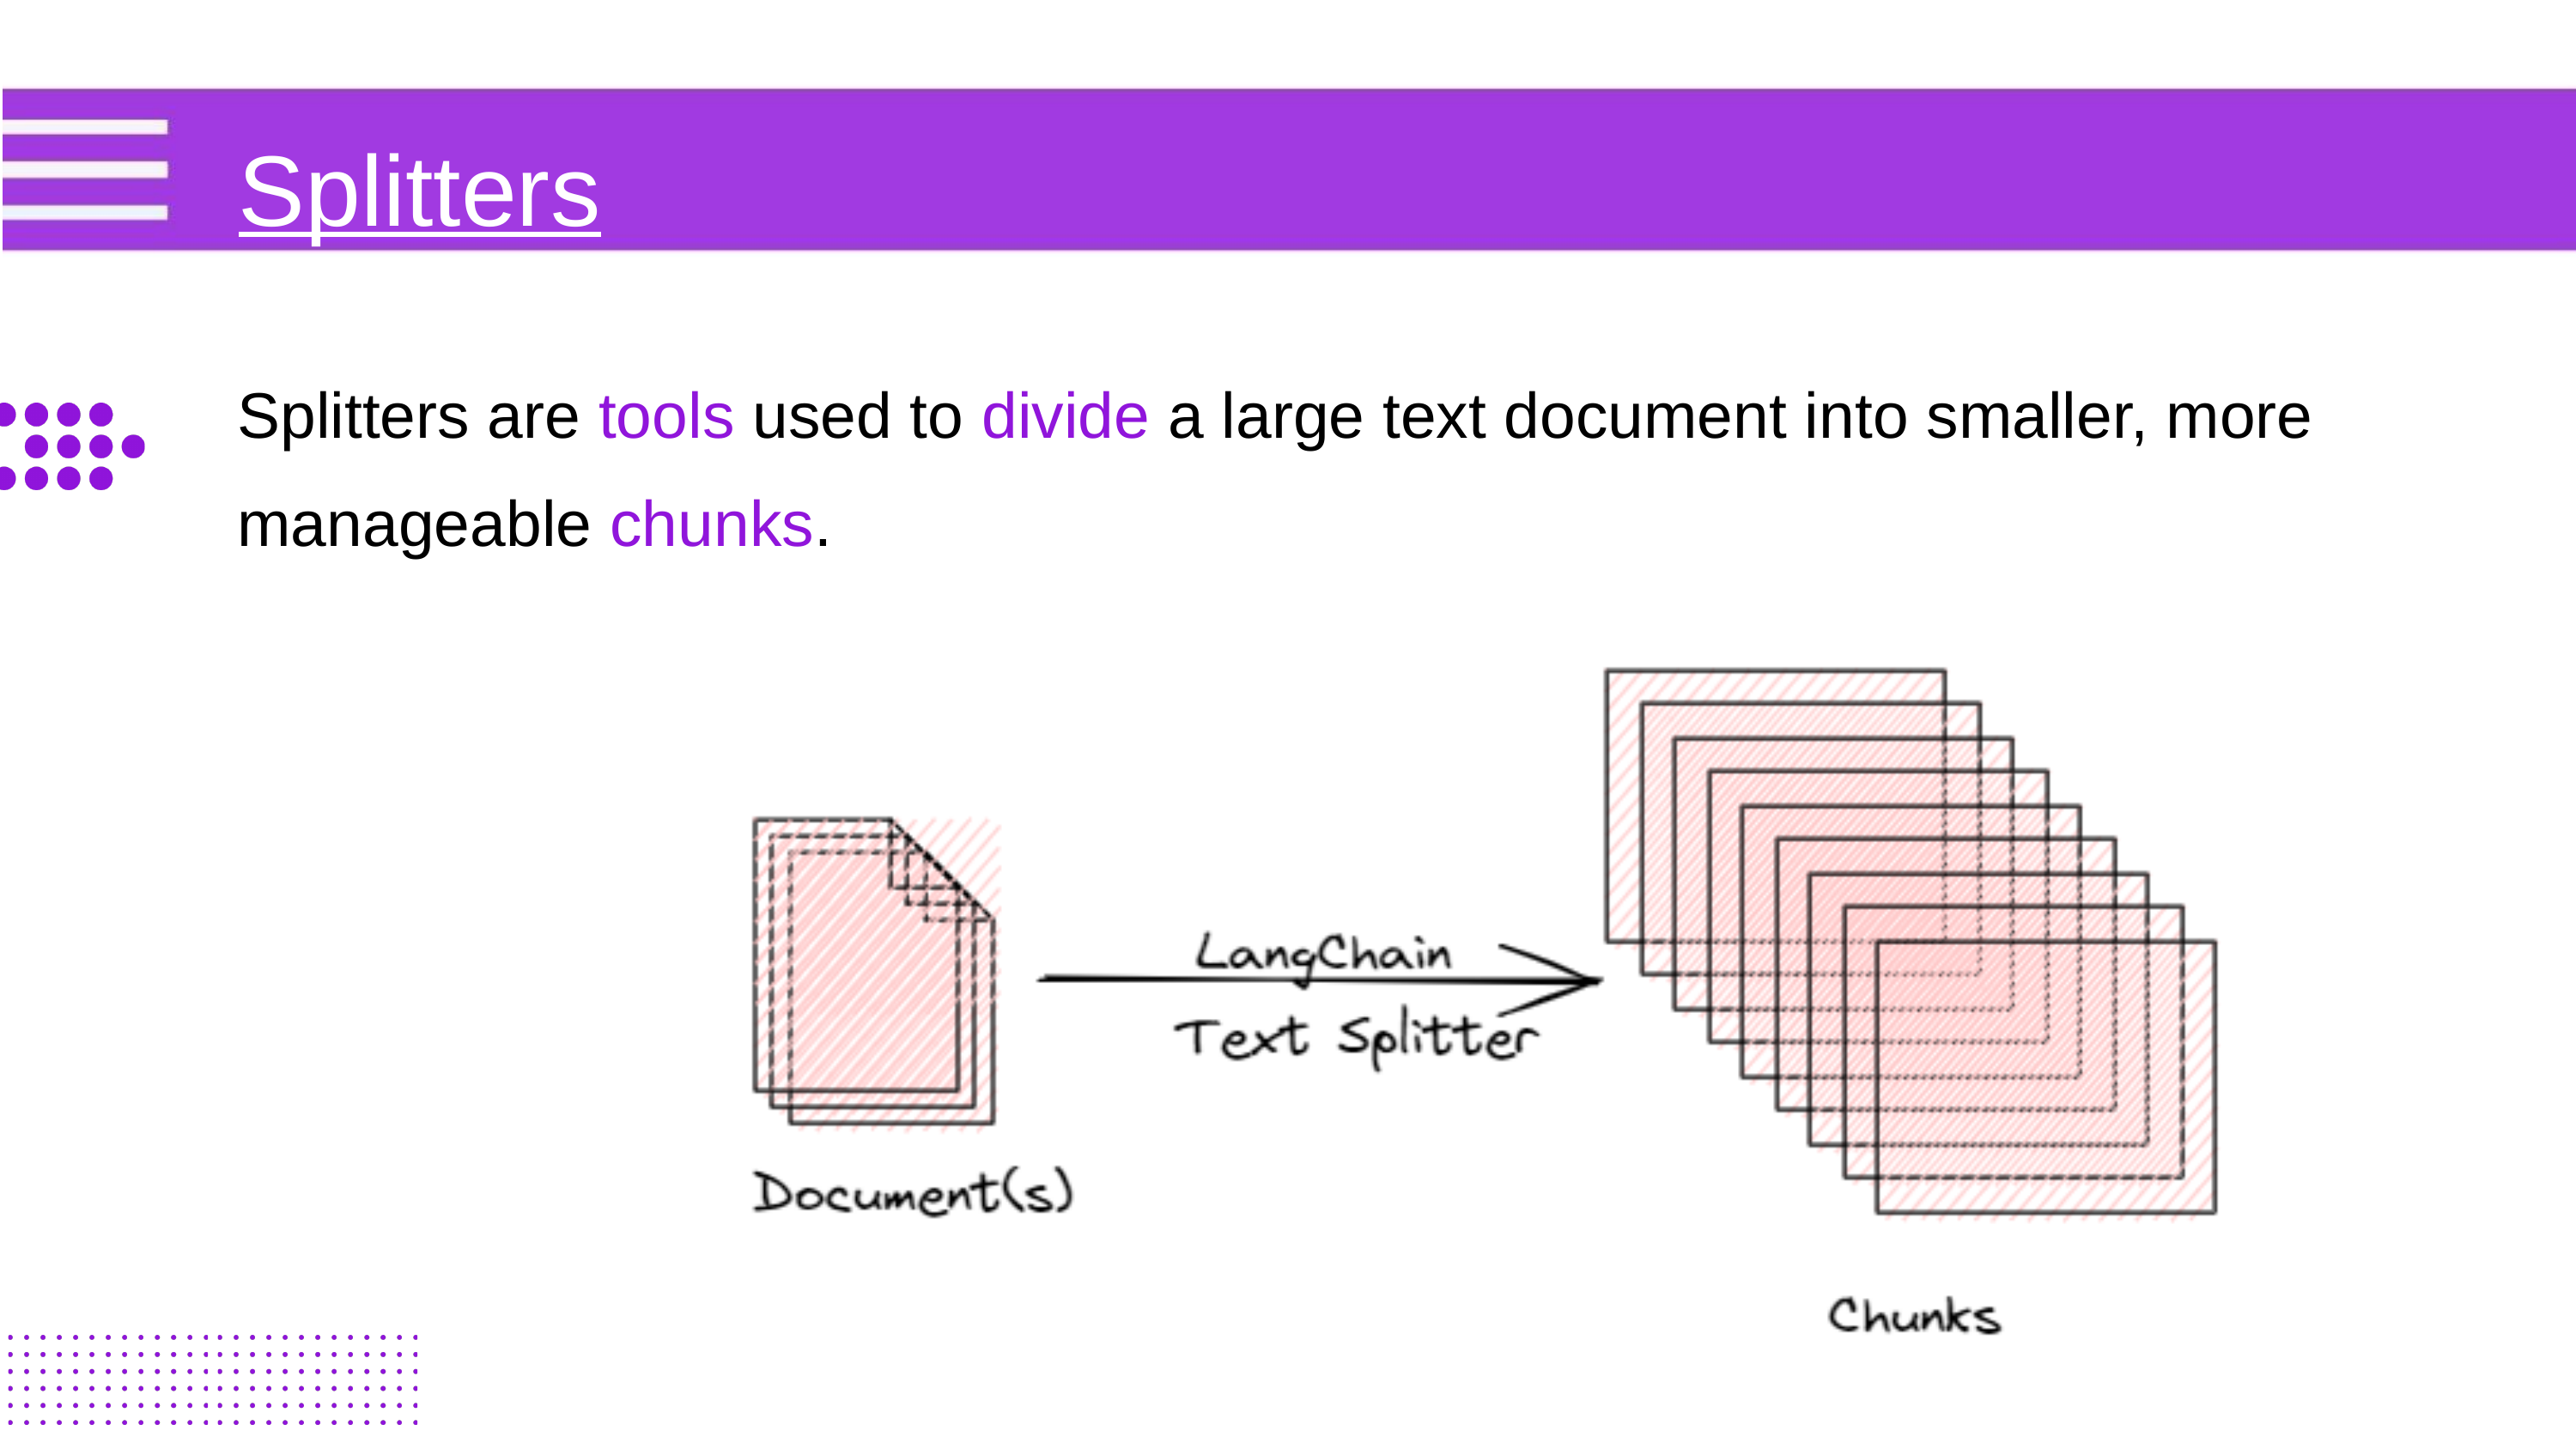

Splitters
Splitters are tools used to divide a large text document into smaller, more manageable chunks.